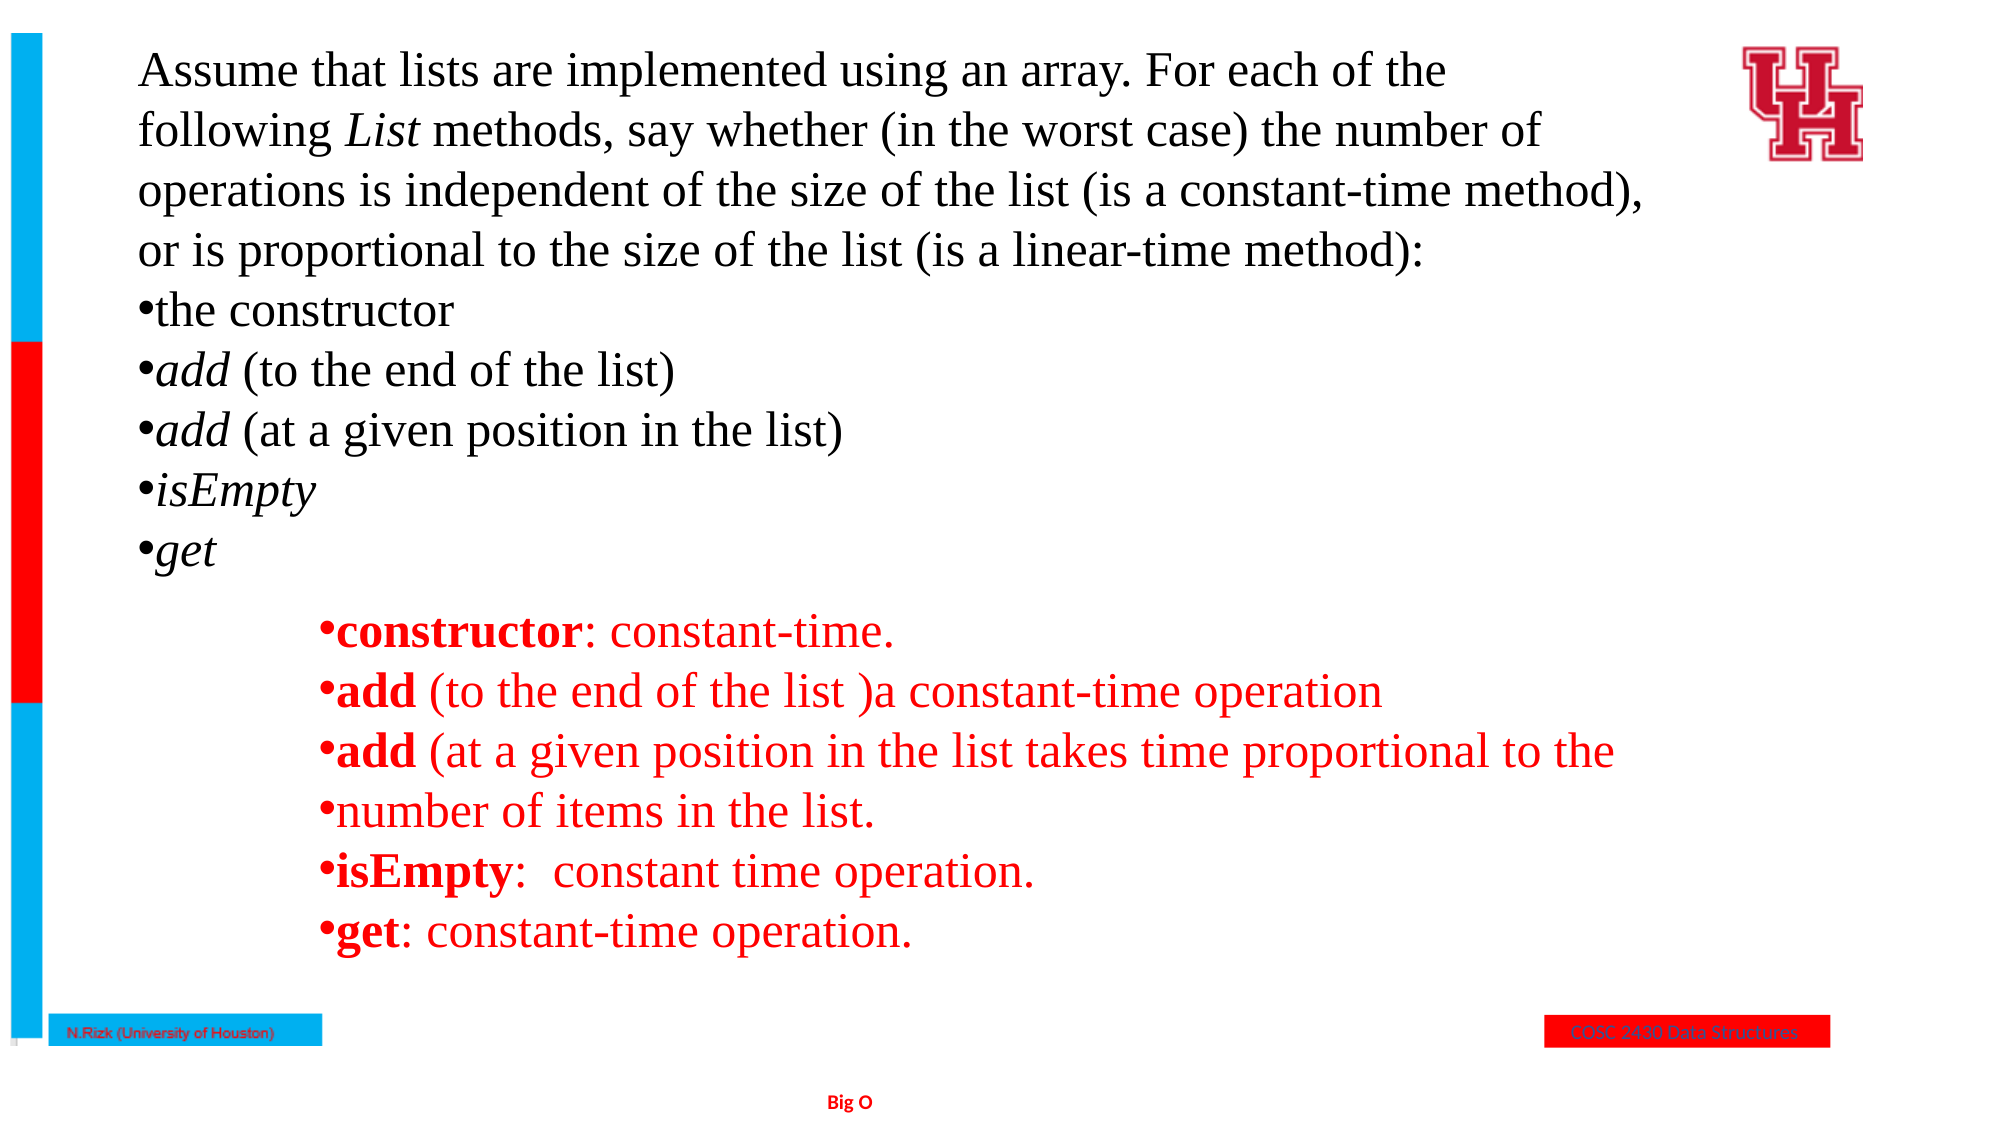

Assume that lists are implemented using an array. For each of the following List methods, say whether (in the worst case) the number of operations is independent of the size of the list (is a constant-time method), or is proportional to the size of the list (is a linear-time method):
the constructor
add (to the end of the list)
add (at a given position in the list)
isEmpty
get
constructor: constant-time.
add (to the end of the list )a constant-time operation
add (at a given position in the list takes time proportional to the
number of items in the list.
isEmpty:  constant time operation.
get: constant-time operation.